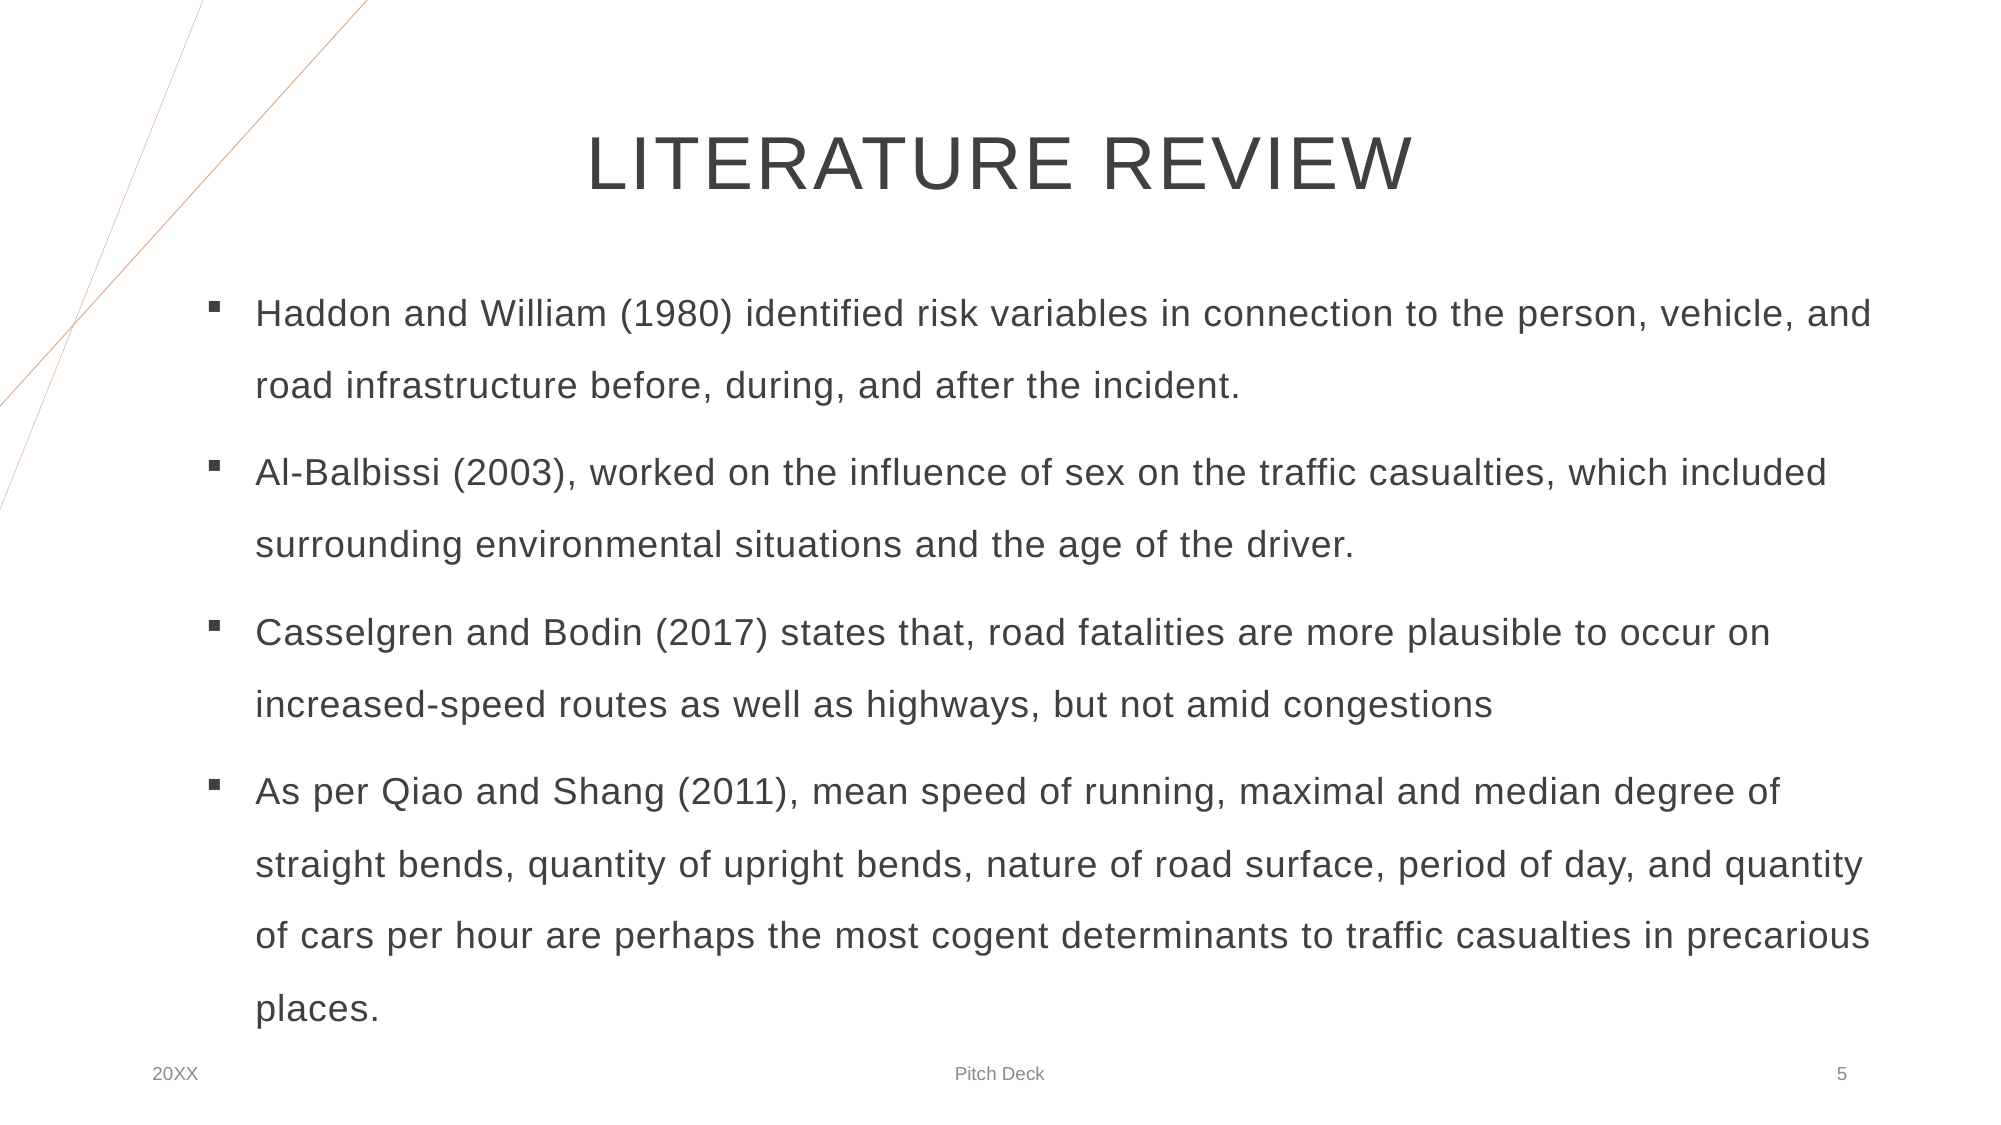

# Literature review
Haddon and William (1980) identified risk variables in connection to the person, vehicle, and road infrastructure before, during, and after the incident.
Al-Balbissi (2003), worked on the influence of sex on the traffic casualties, which included surrounding environmental situations and the age of the driver.
Casselgren and Bodin (2017) states that, road fatalities are more plausible to occur on increased-speed routes as well as highways, but not amid congestions
As per Qiao and Shang (2011), mean speed of running, maximal and median degree of straight bends, quantity of upright bends, nature of road surface, period of day, and quantity of cars per hour are perhaps the most cogent determinants to traffic casualties in precarious places.

20XX
Pitch Deck
5